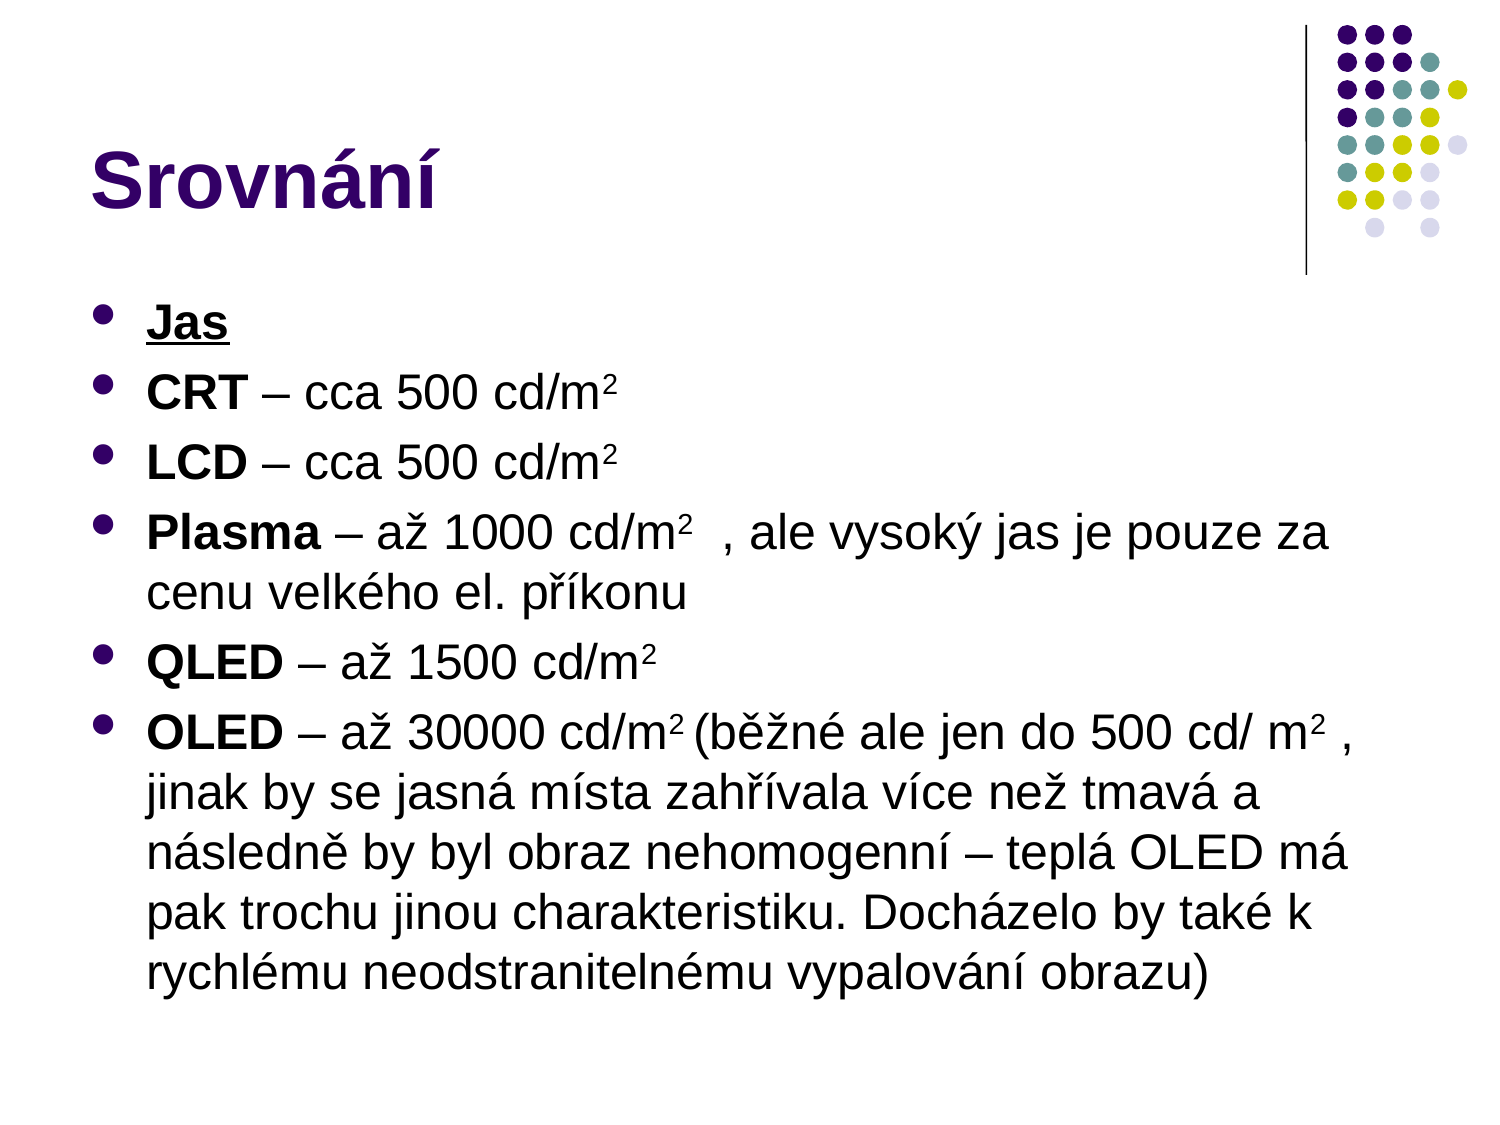

# Srovnání
Jas
CRT – cca 500 cd/m2
LCD – cca 500 cd/m2
Plasma – až 1000 cd/m2  , ale vysoký jas je pouze za cenu velkého el. příkonu
QLED – až 1500 cd/m2
OLED – až 30000 cd/m2 (běžné ale jen do 500 cd/ m2 , jinak by se jasná místa zahřívala více než tmavá a následně by byl obraz nehomogenní – teplá OLED má pak trochu jinou charakteristiku. Docházelo by také k rychlému neodstranitelnému vypalování obrazu)